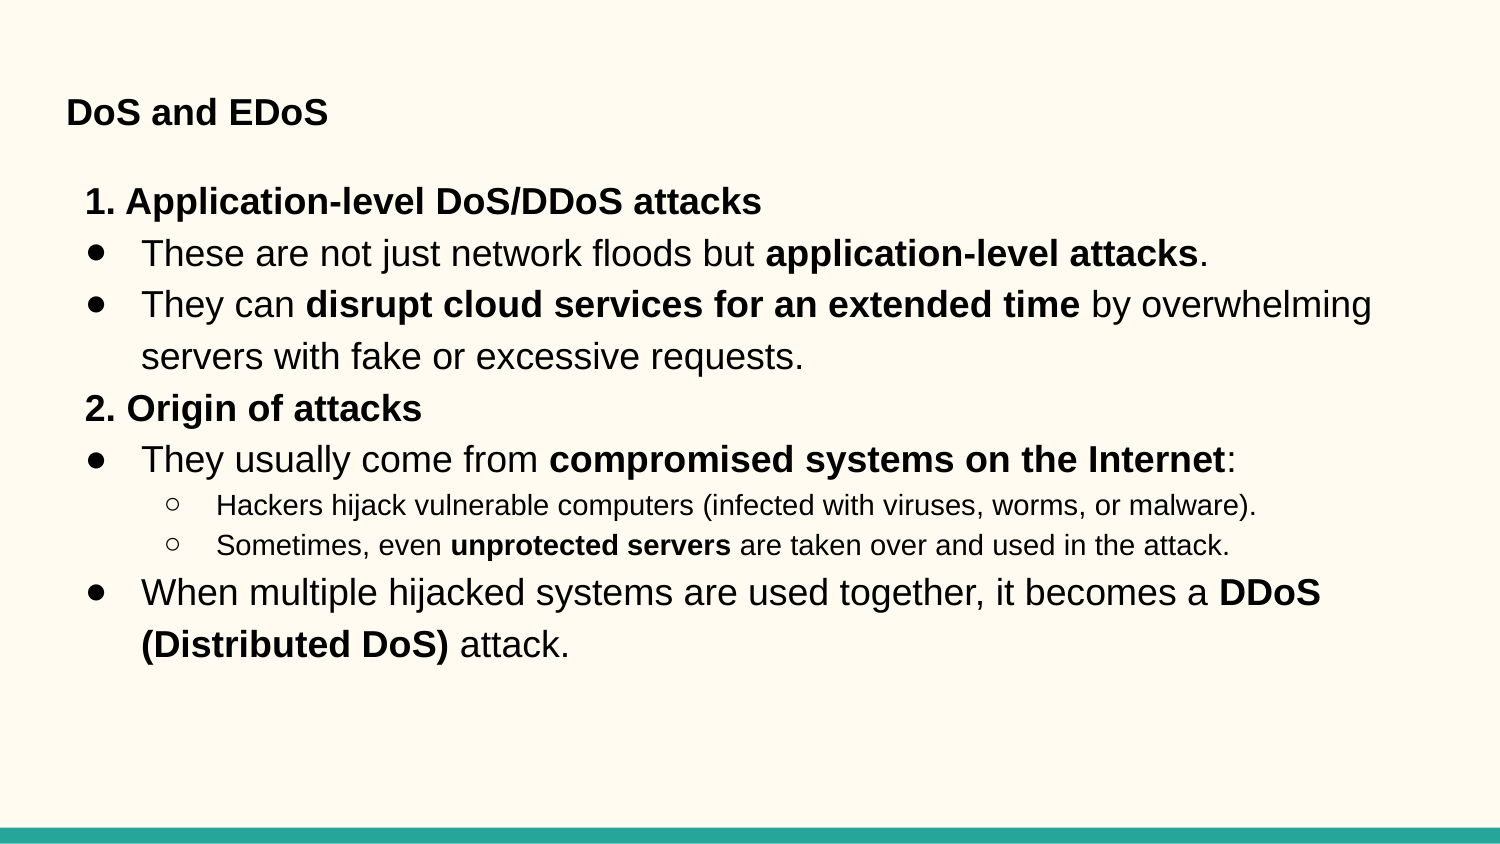

# DoS and EDoS
1. Application-level DoS/DDoS attacks
These are not just network floods but application-level attacks.
They can disrupt cloud services for an extended time by overwhelming servers with fake or excessive requests.
2. Origin of attacks
They usually come from compromised systems on the Internet:
Hackers hijack vulnerable computers (infected with viruses, worms, or malware).
Sometimes, even unprotected servers are taken over and used in the attack.
When multiple hijacked systems are used together, it becomes a DDoS (Distributed DoS) attack.